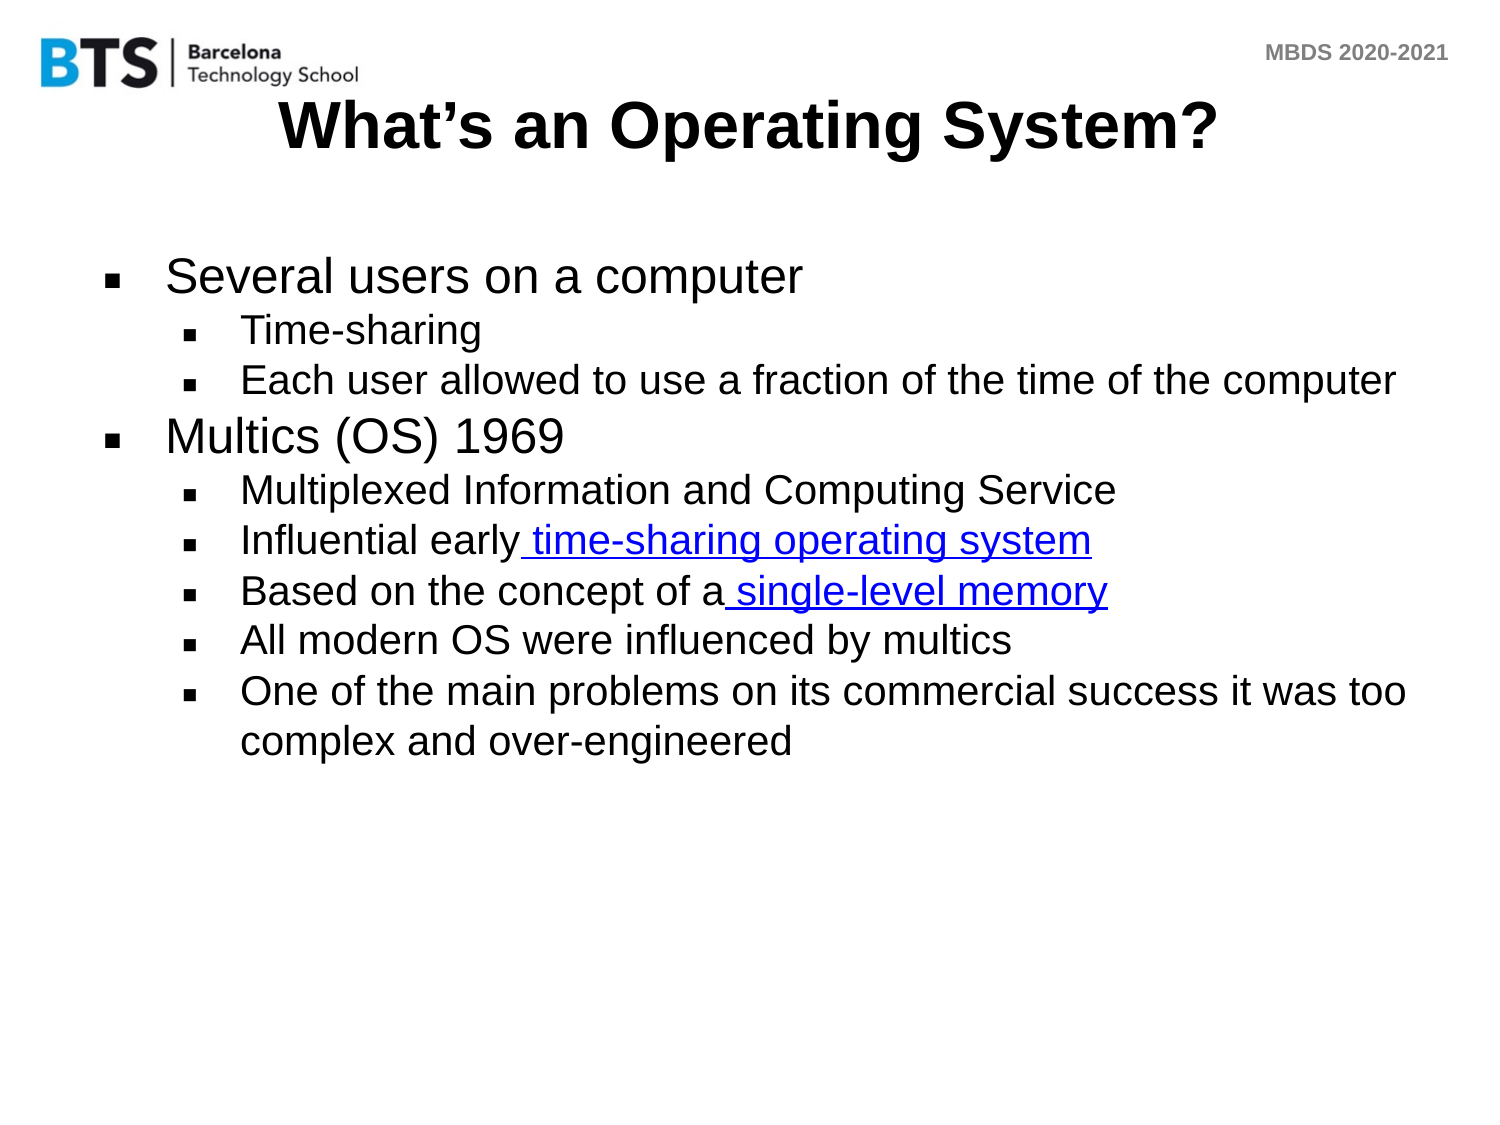

# What’s an Operating System?

Several users on a computer
Time-sharing
Each user allowed to use a fraction of the time of the computer
Multics (OS) 1969
Multiplexed Information and Computing Service
Influential early time-sharing operating system
Based on the concept of a single-level memory
All modern OS were influenced by multics
One of the main problems on its commercial success it was too complex and over-engineered